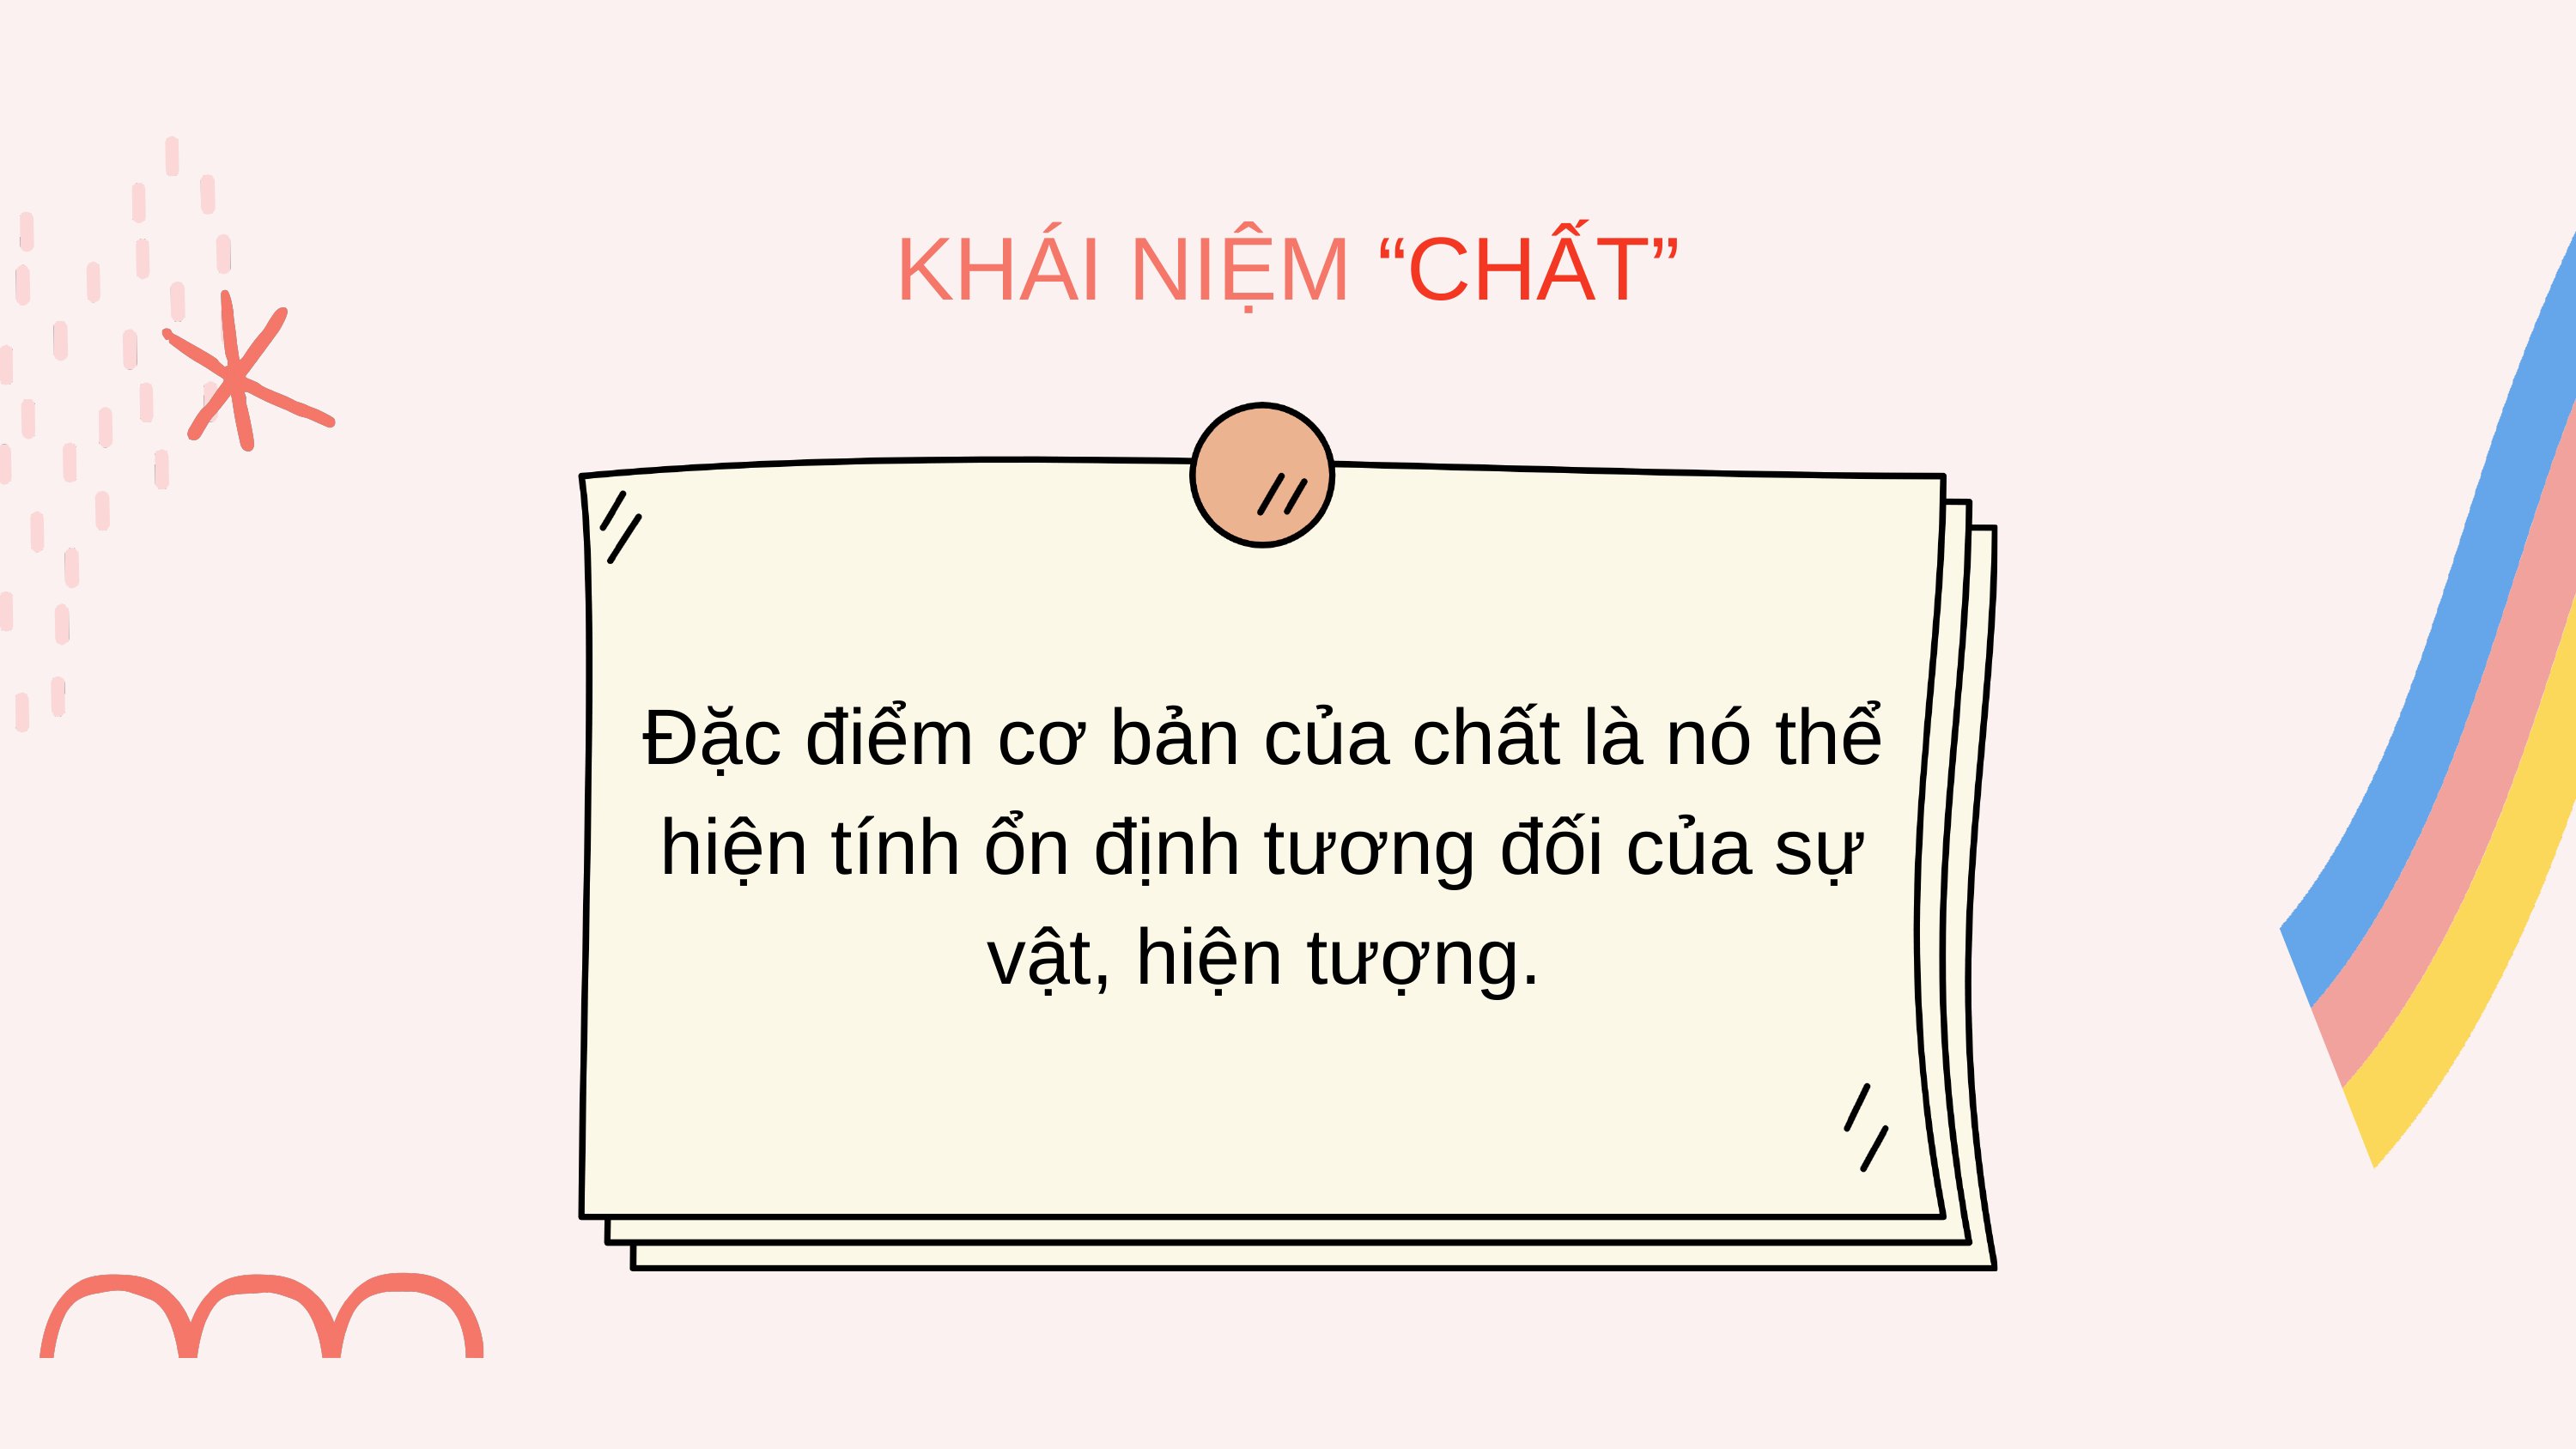

KHÁI NIỆM “CHẤT”

Đặc điểm cơ bản của chất là nó thể hiện tính ổn định tương đối của sự vật, hiện tượng.